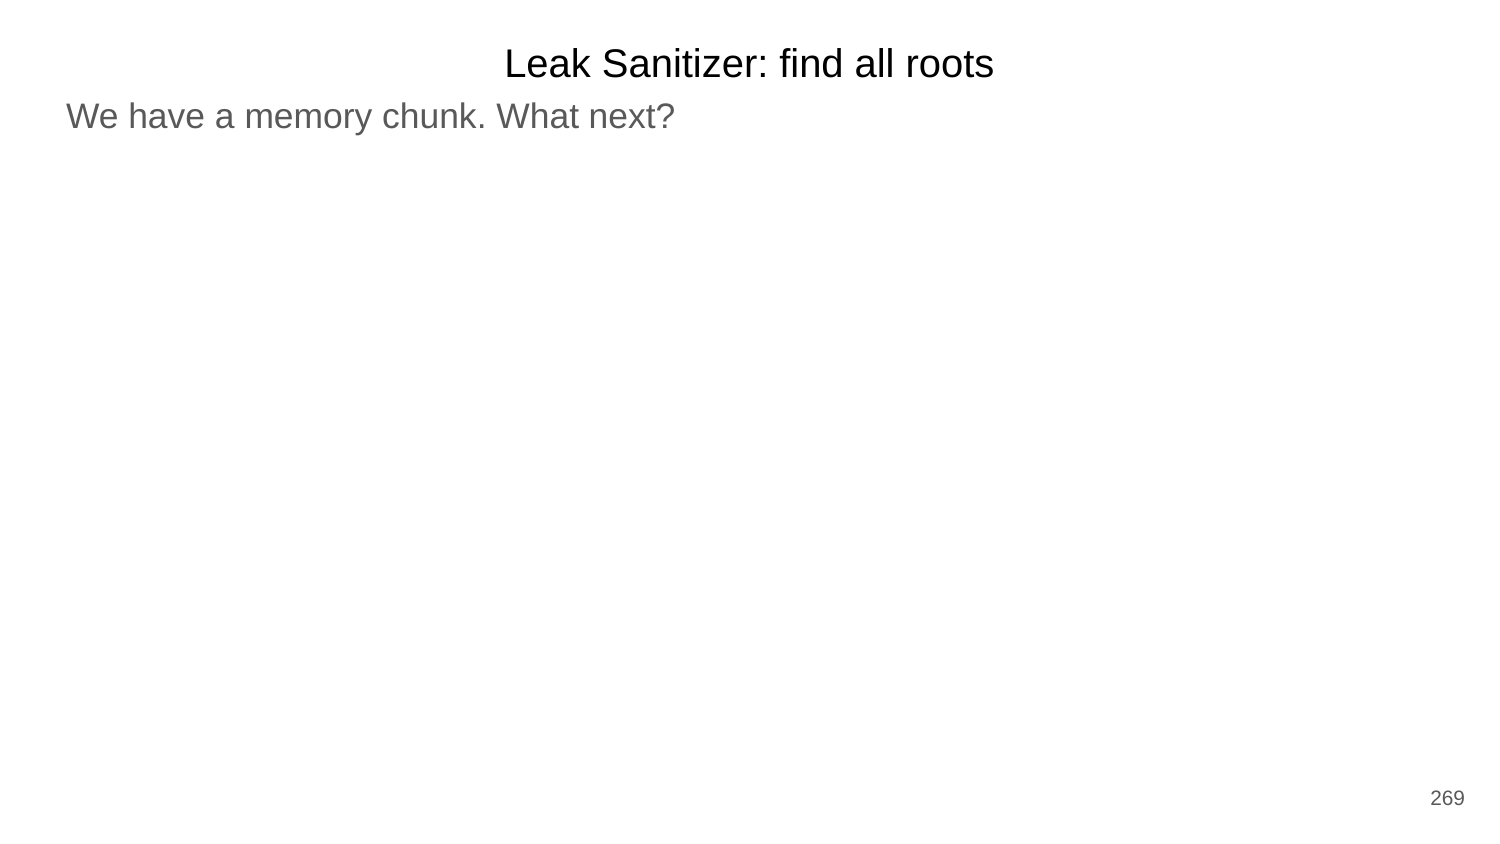

Leak Sanitizer: find all roots
We have a memory chunk. What next?

269